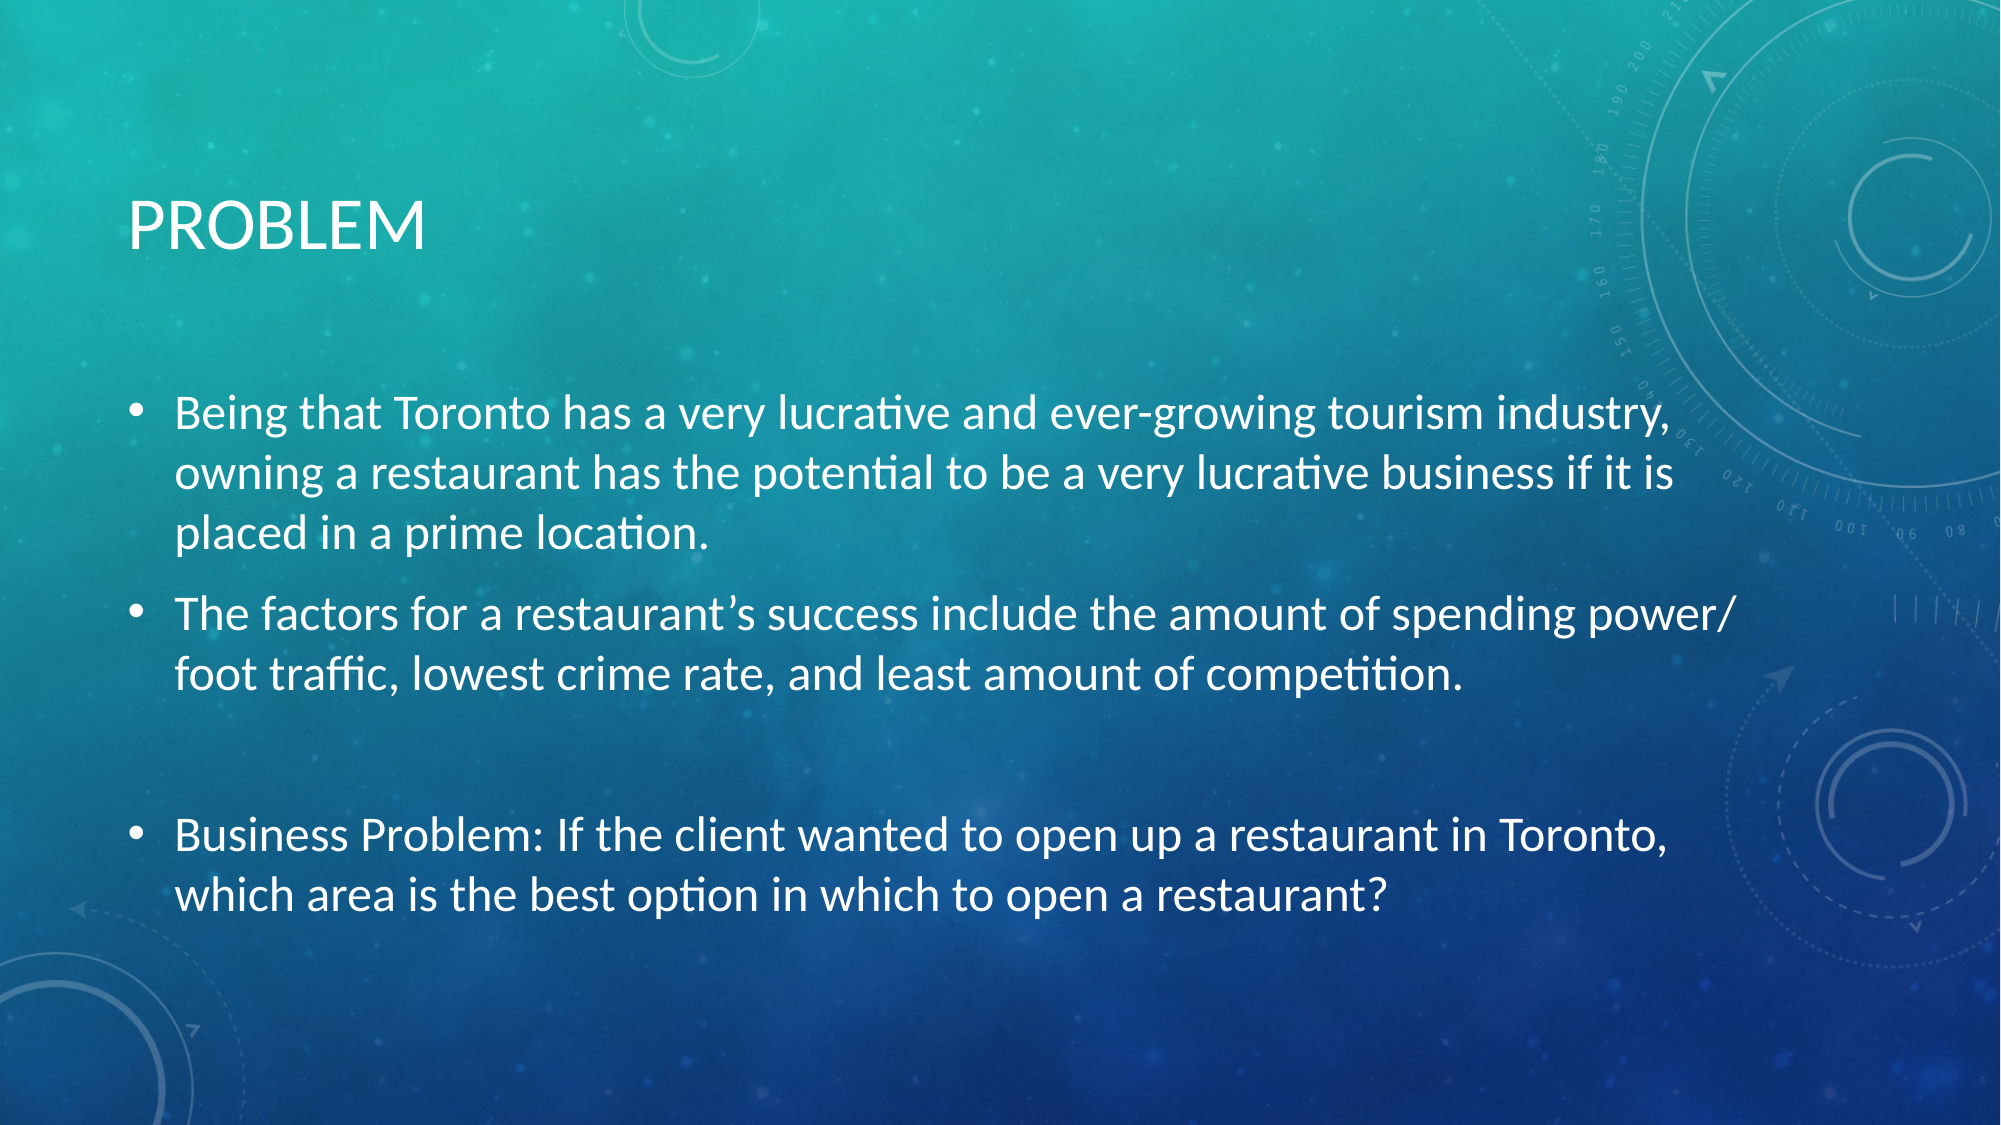

# Problem
Being that Toronto has a very lucrative and ever-growing tourism industry, owning a restaurant has the potential to be a very lucrative business if it is placed in a prime location.
The factors for a restaurant’s success include the amount of spending power/ foot traffic, lowest crime rate, and least amount of competition.

Business Problem: If the client wanted to open up a restaurant in Toronto, which area is the best option in which to open a restaurant?